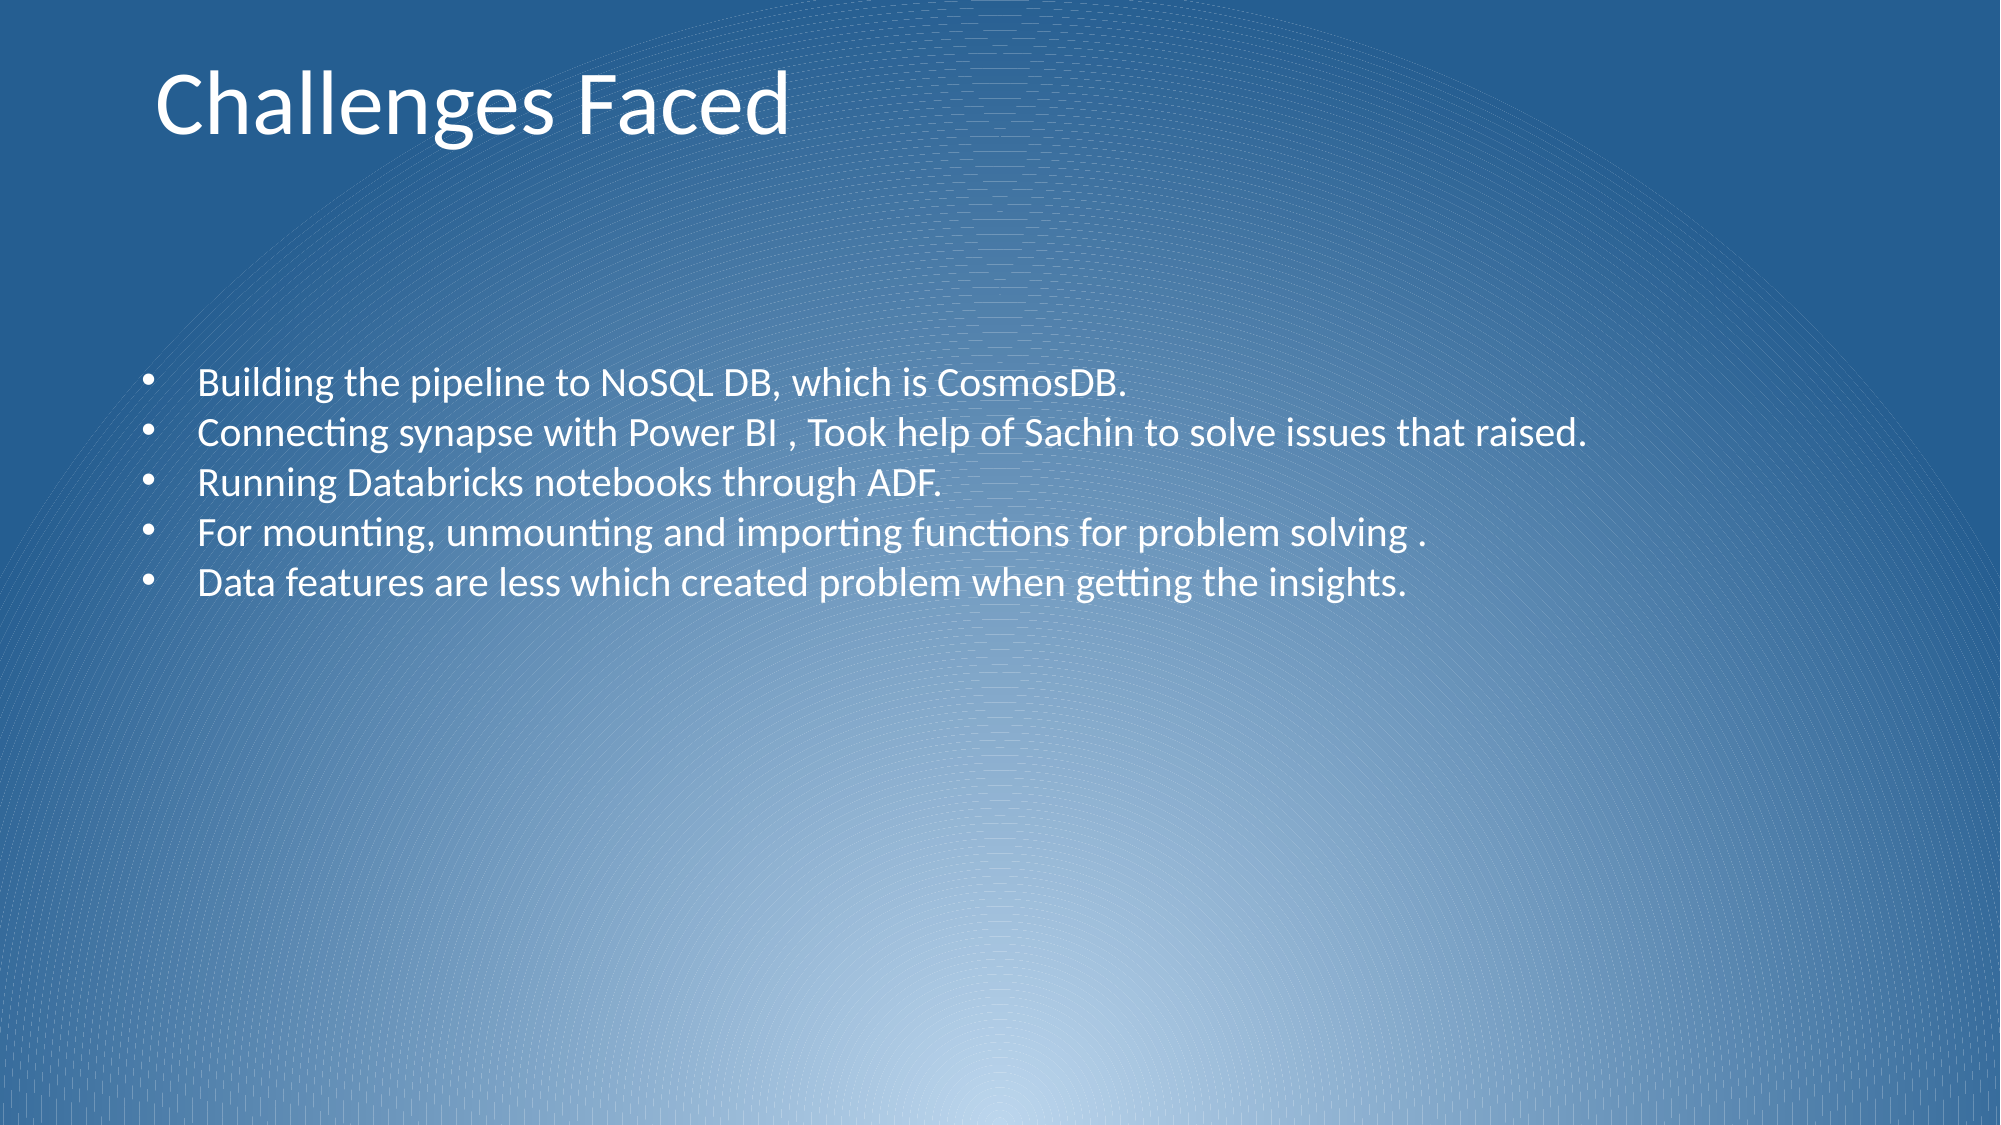

Challenges Faced
Building the pipeline to NoSQL DB, which is CosmosDB.
Connecting synapse with Power BI , Took help of Sachin to solve issues that raised.
Running Databricks notebooks through ADF.
For mounting, unmounting and importing functions for problem solving .
Data features are less which created problem when getting the insights.